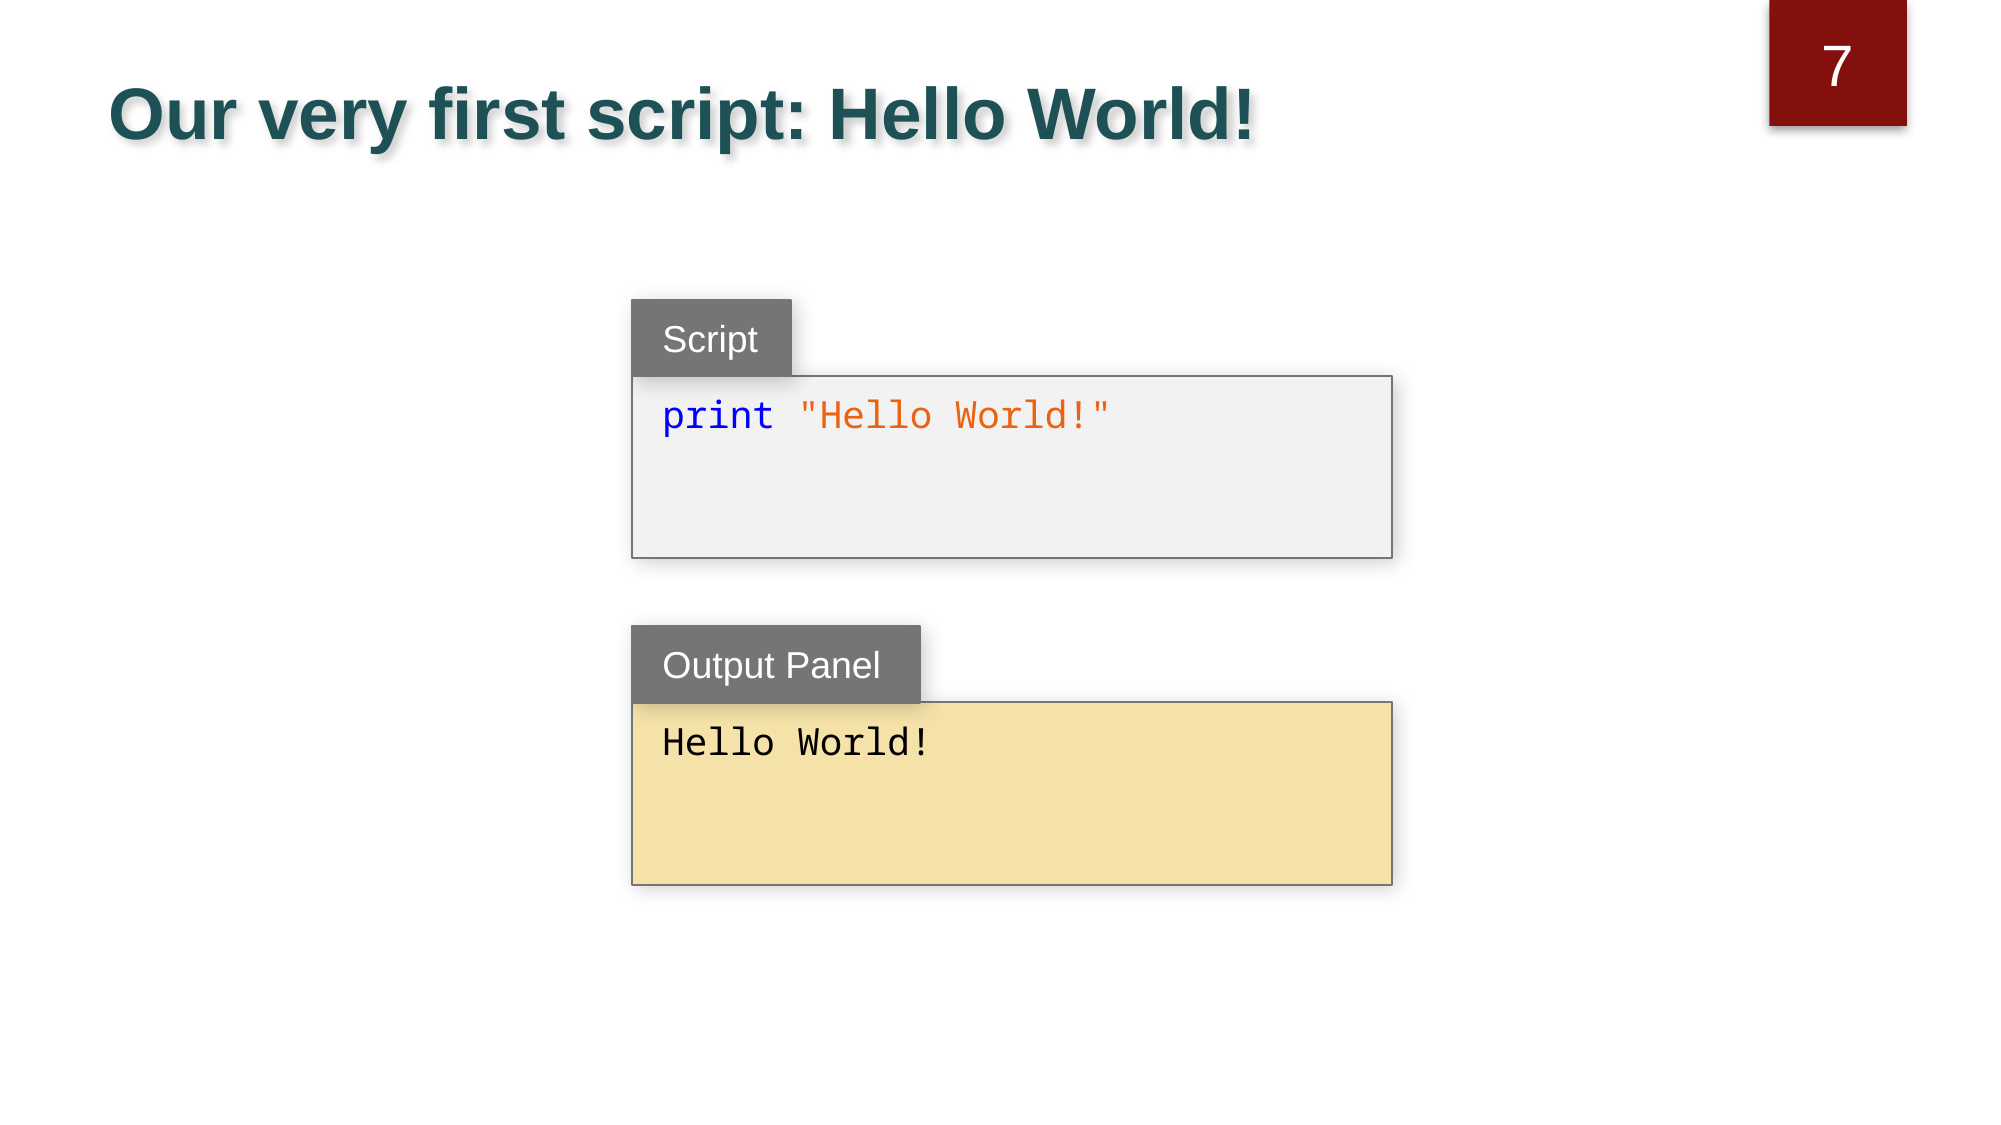

7
# Our very first script: Hello World!
Script
print "Hello World!"
Output Panel
Hello World!